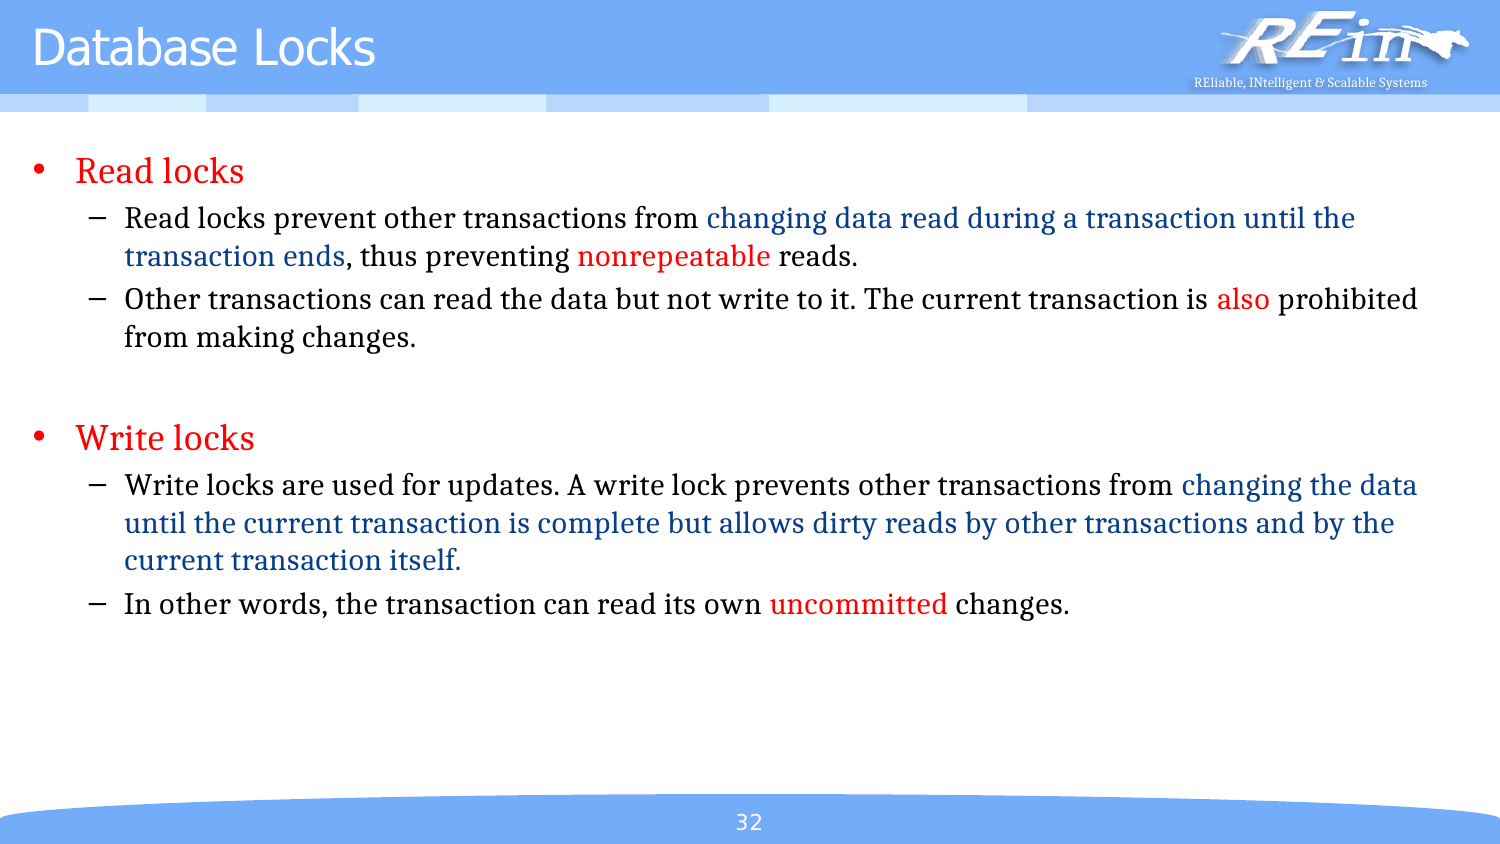

# Database Locks
Read locks
Read locks prevent other transactions from changing data read during a transaction until the transaction ends, thus preventing nonrepeatable reads.
Other transactions can read the data but not write to it. The current transaction is also prohibited from making changes.

Write locks
Write locks are used for updates. A write lock prevents other transactions from changing the data until the current transaction is complete but allows dirty reads by other transactions and by the current transaction itself.
In other words, the transaction can read its own uncommitted changes.

32